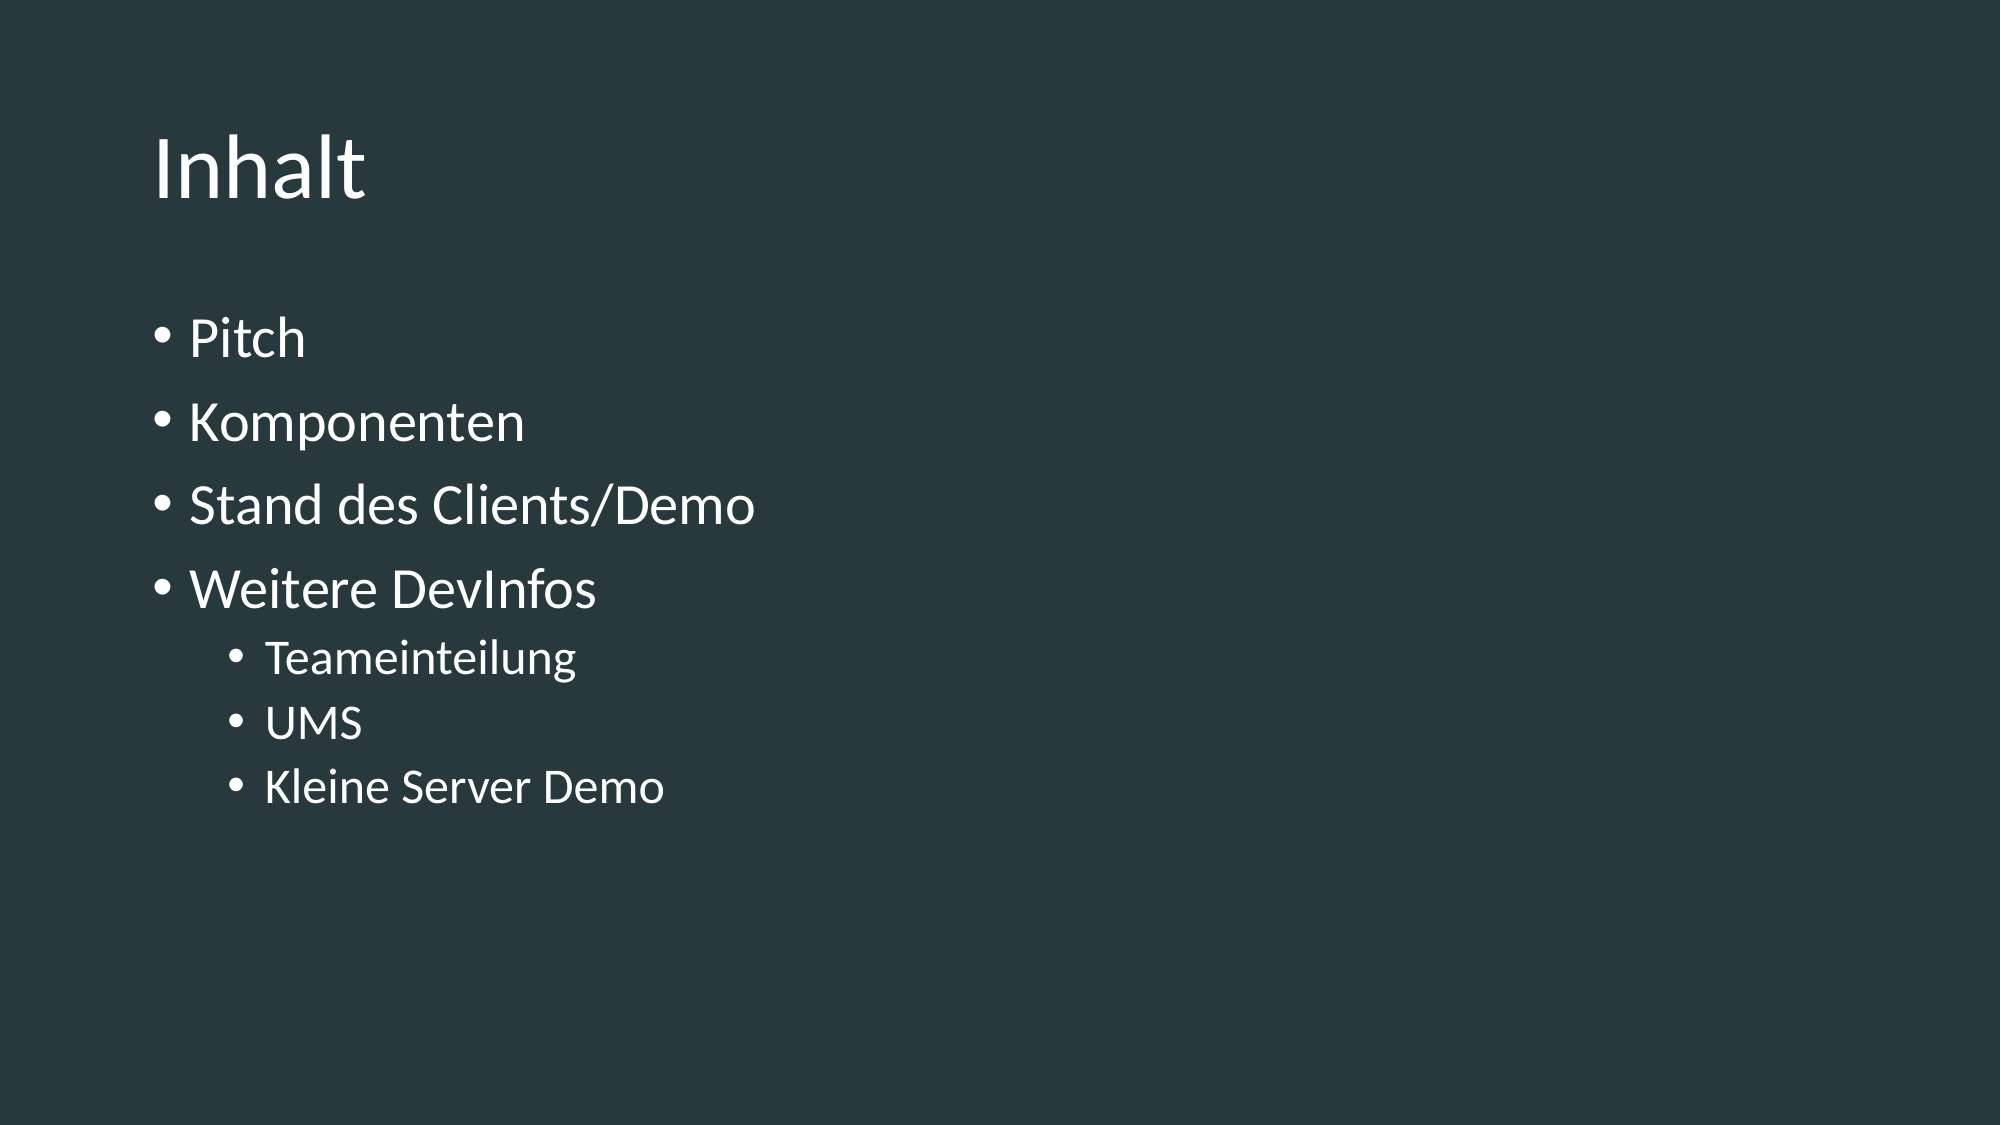

# Inhalt
Pitch
Komponenten
Stand des Clients/Demo
Weitere DevInfos
Teameinteilung
UMS
Kleine Server Demo